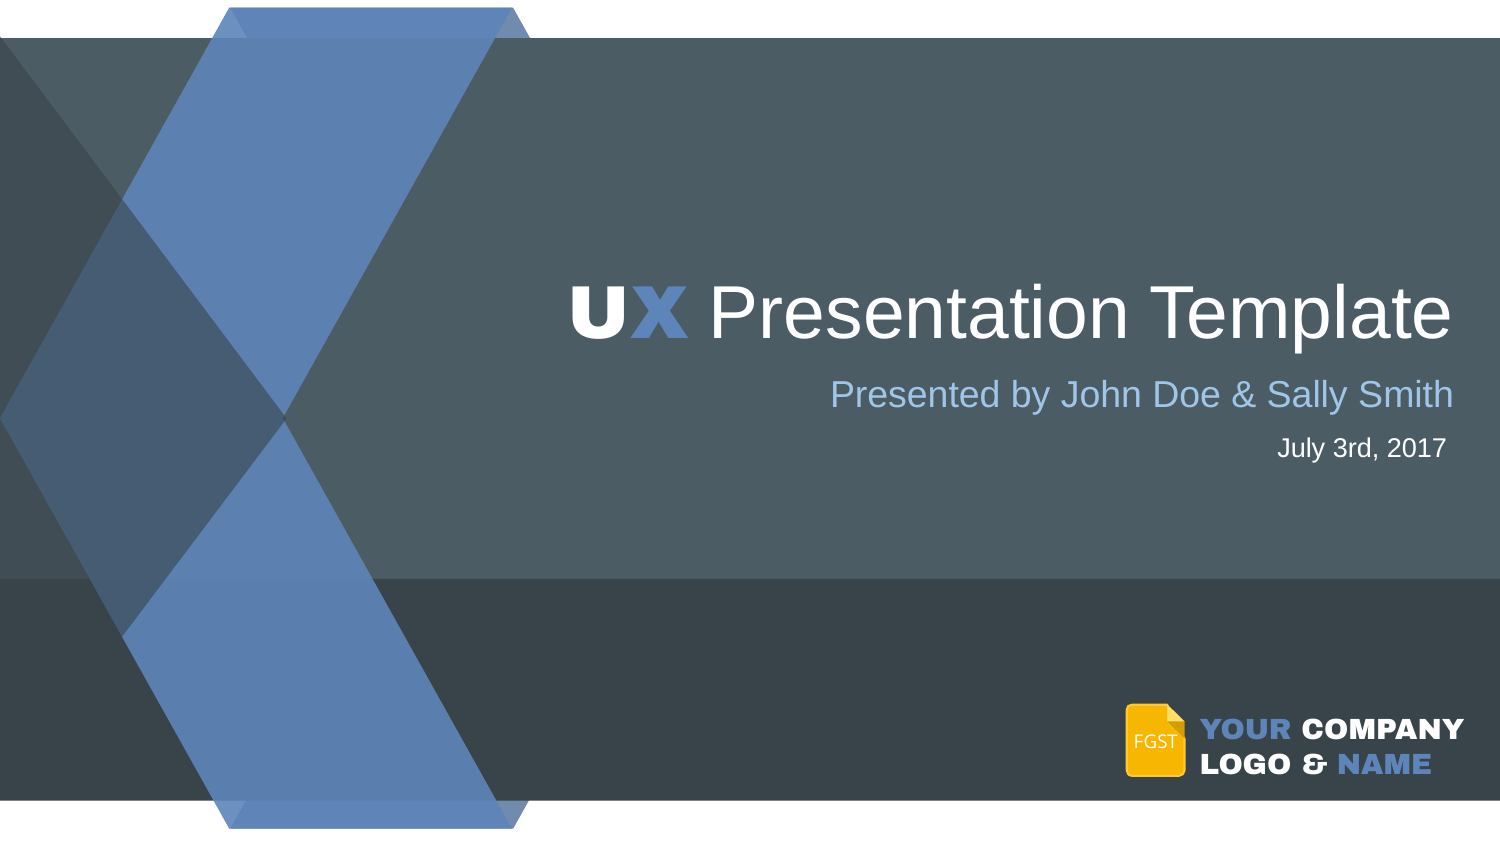

# UX Presentation Template
Presented by John Doe & Sally Smith
July 3rd, 2017
YOUR COMPANY
LOGO & NAME

FGST